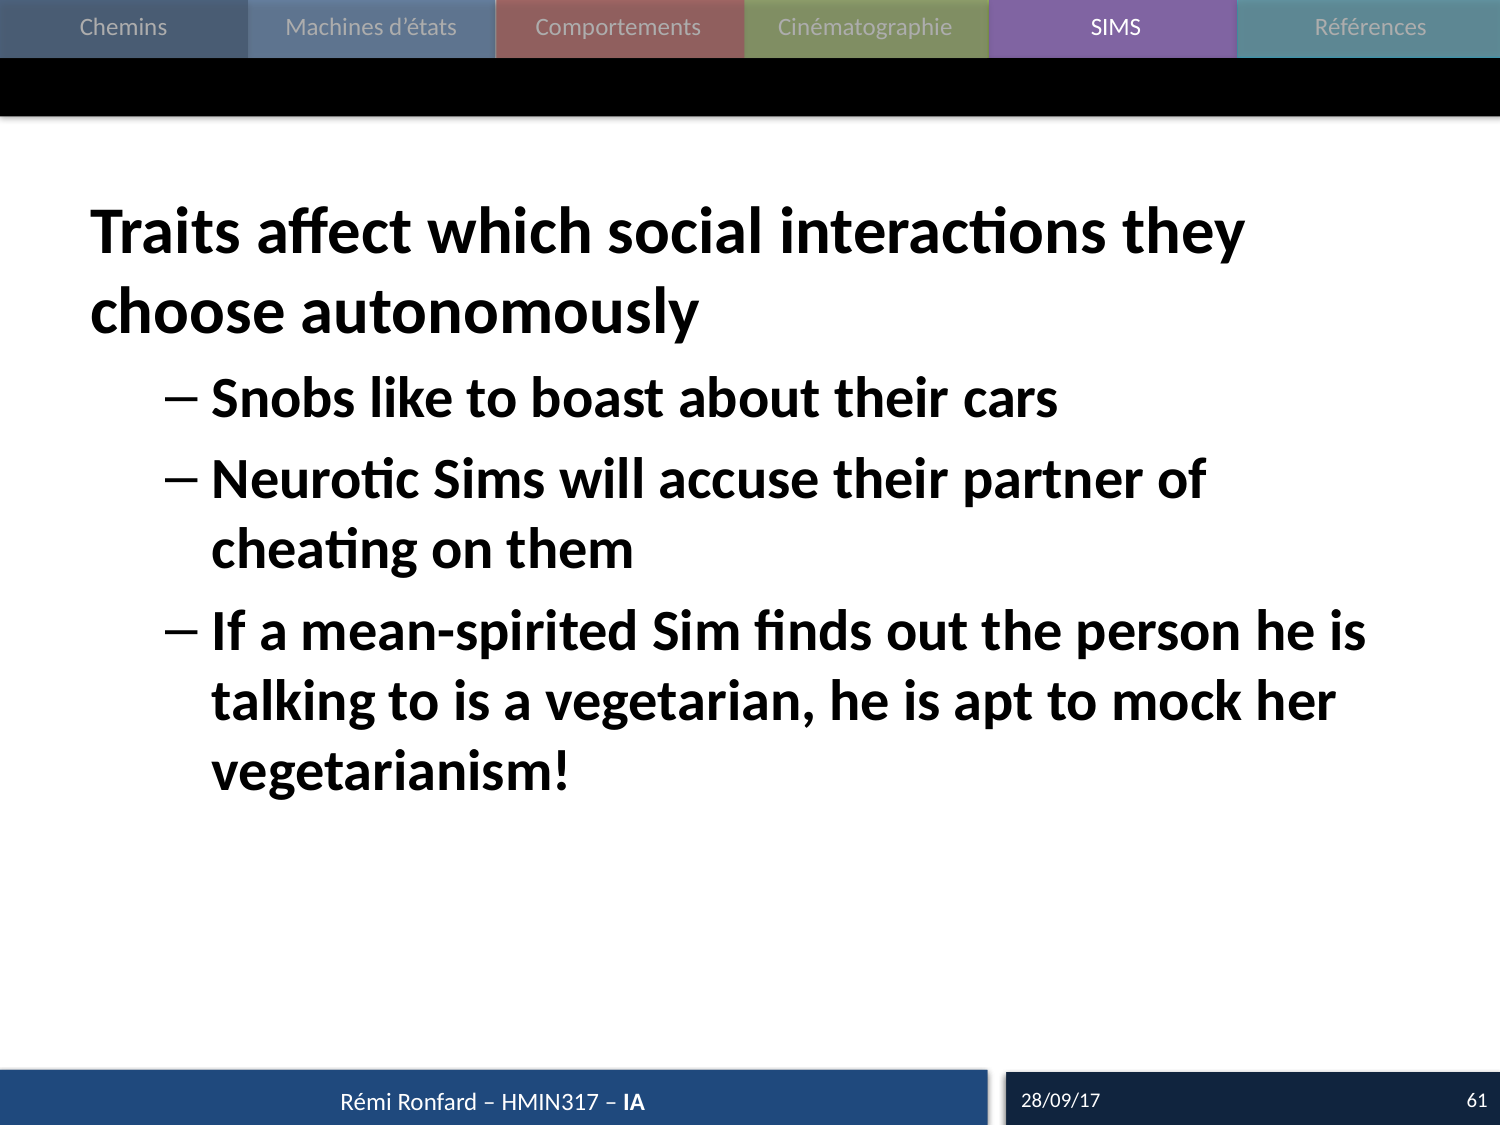

#
Traits affect which social interactions they choose autonomously
Snobs like to boast about their cars
Neurotic Sims will accuse their partner of cheating on them
If a mean-spirited Sim finds out the person he is talking to is a vegetarian, he is apt to mock her vegetarianism!

28/09/17
61
Rémi Ronfard – HMIN317 – IA